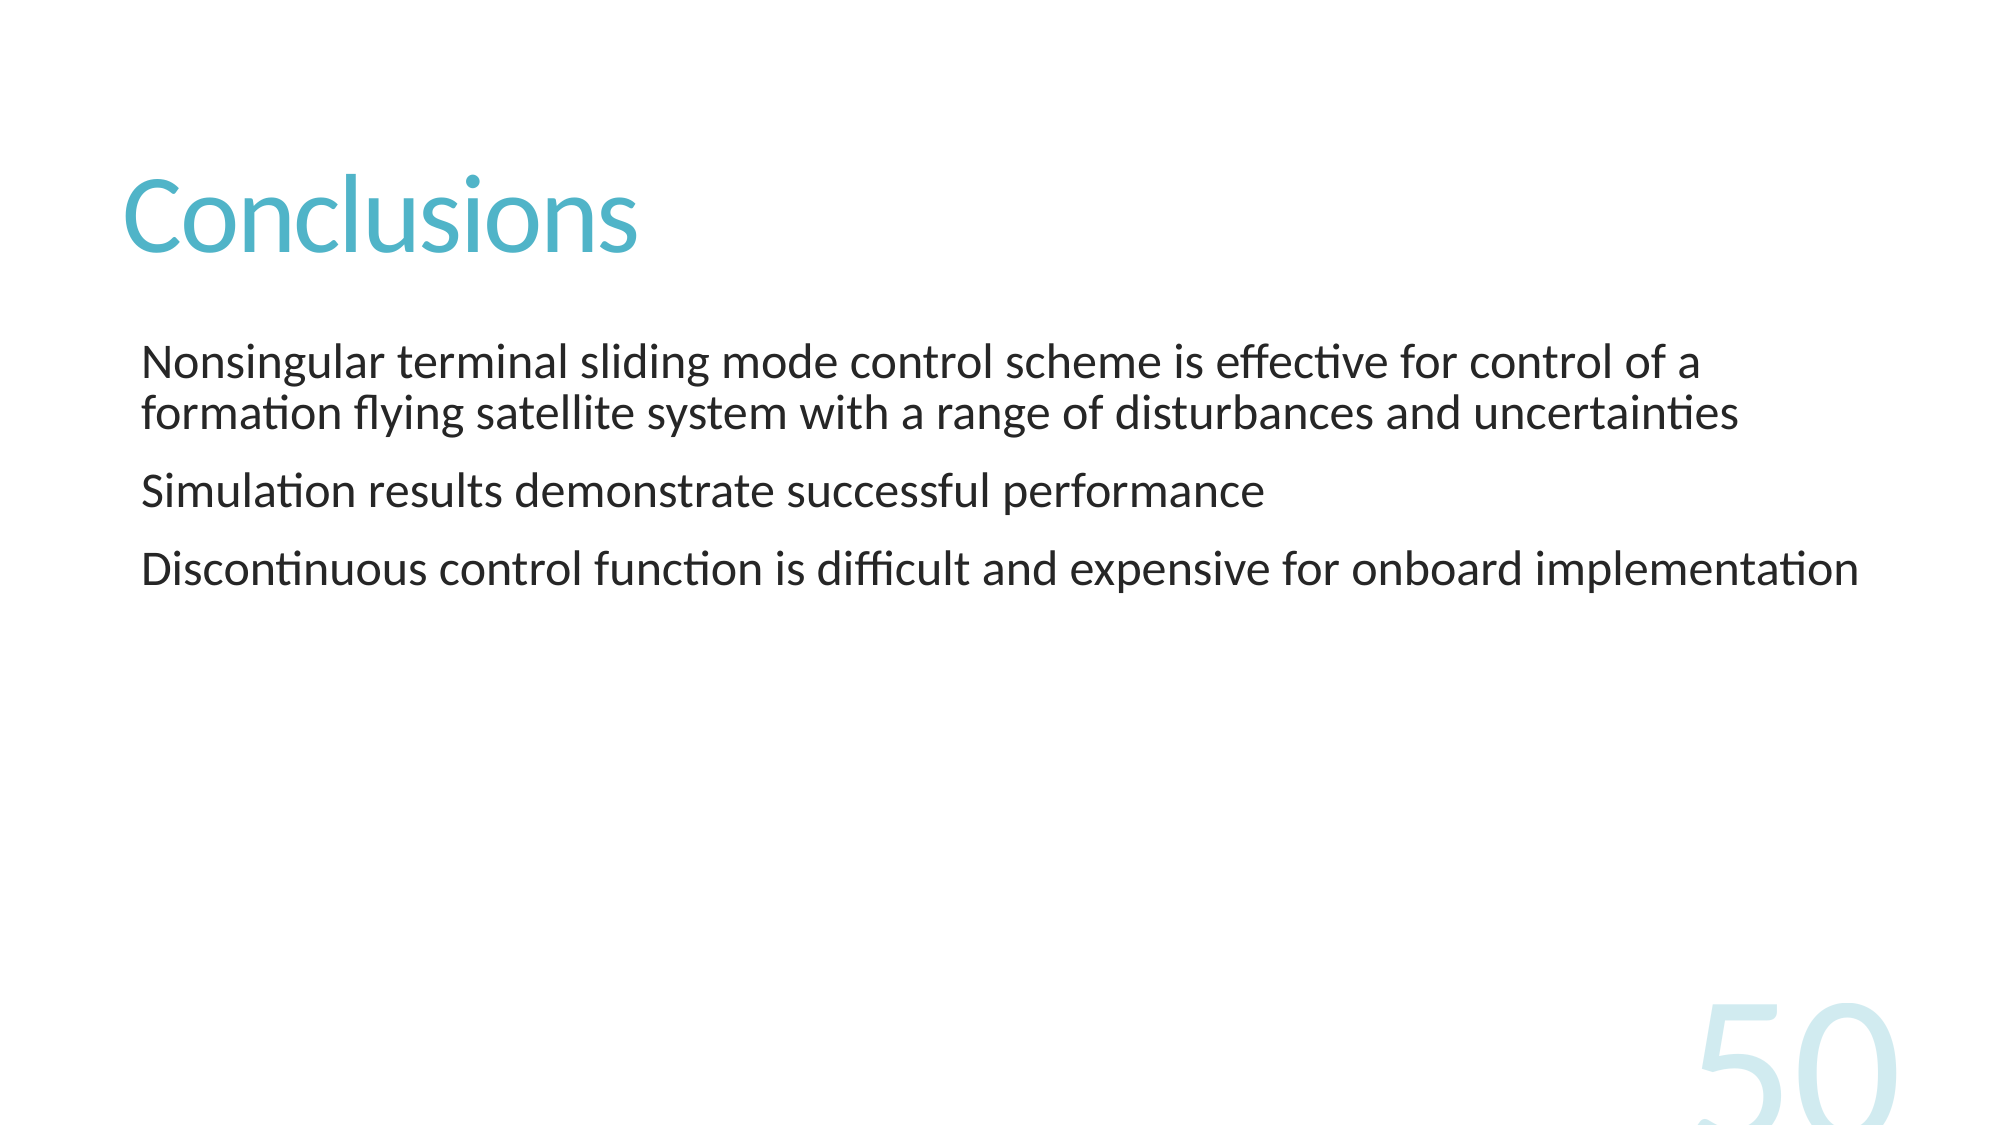

# Conclusions
Nonsingular terminal sliding mode control scheme is effective for control of a formation flying satellite system with a range of disturbances and uncertainties
Simulation results demonstrate successful performance
Discontinuous control function is difficult and expensive for onboard implementation
50